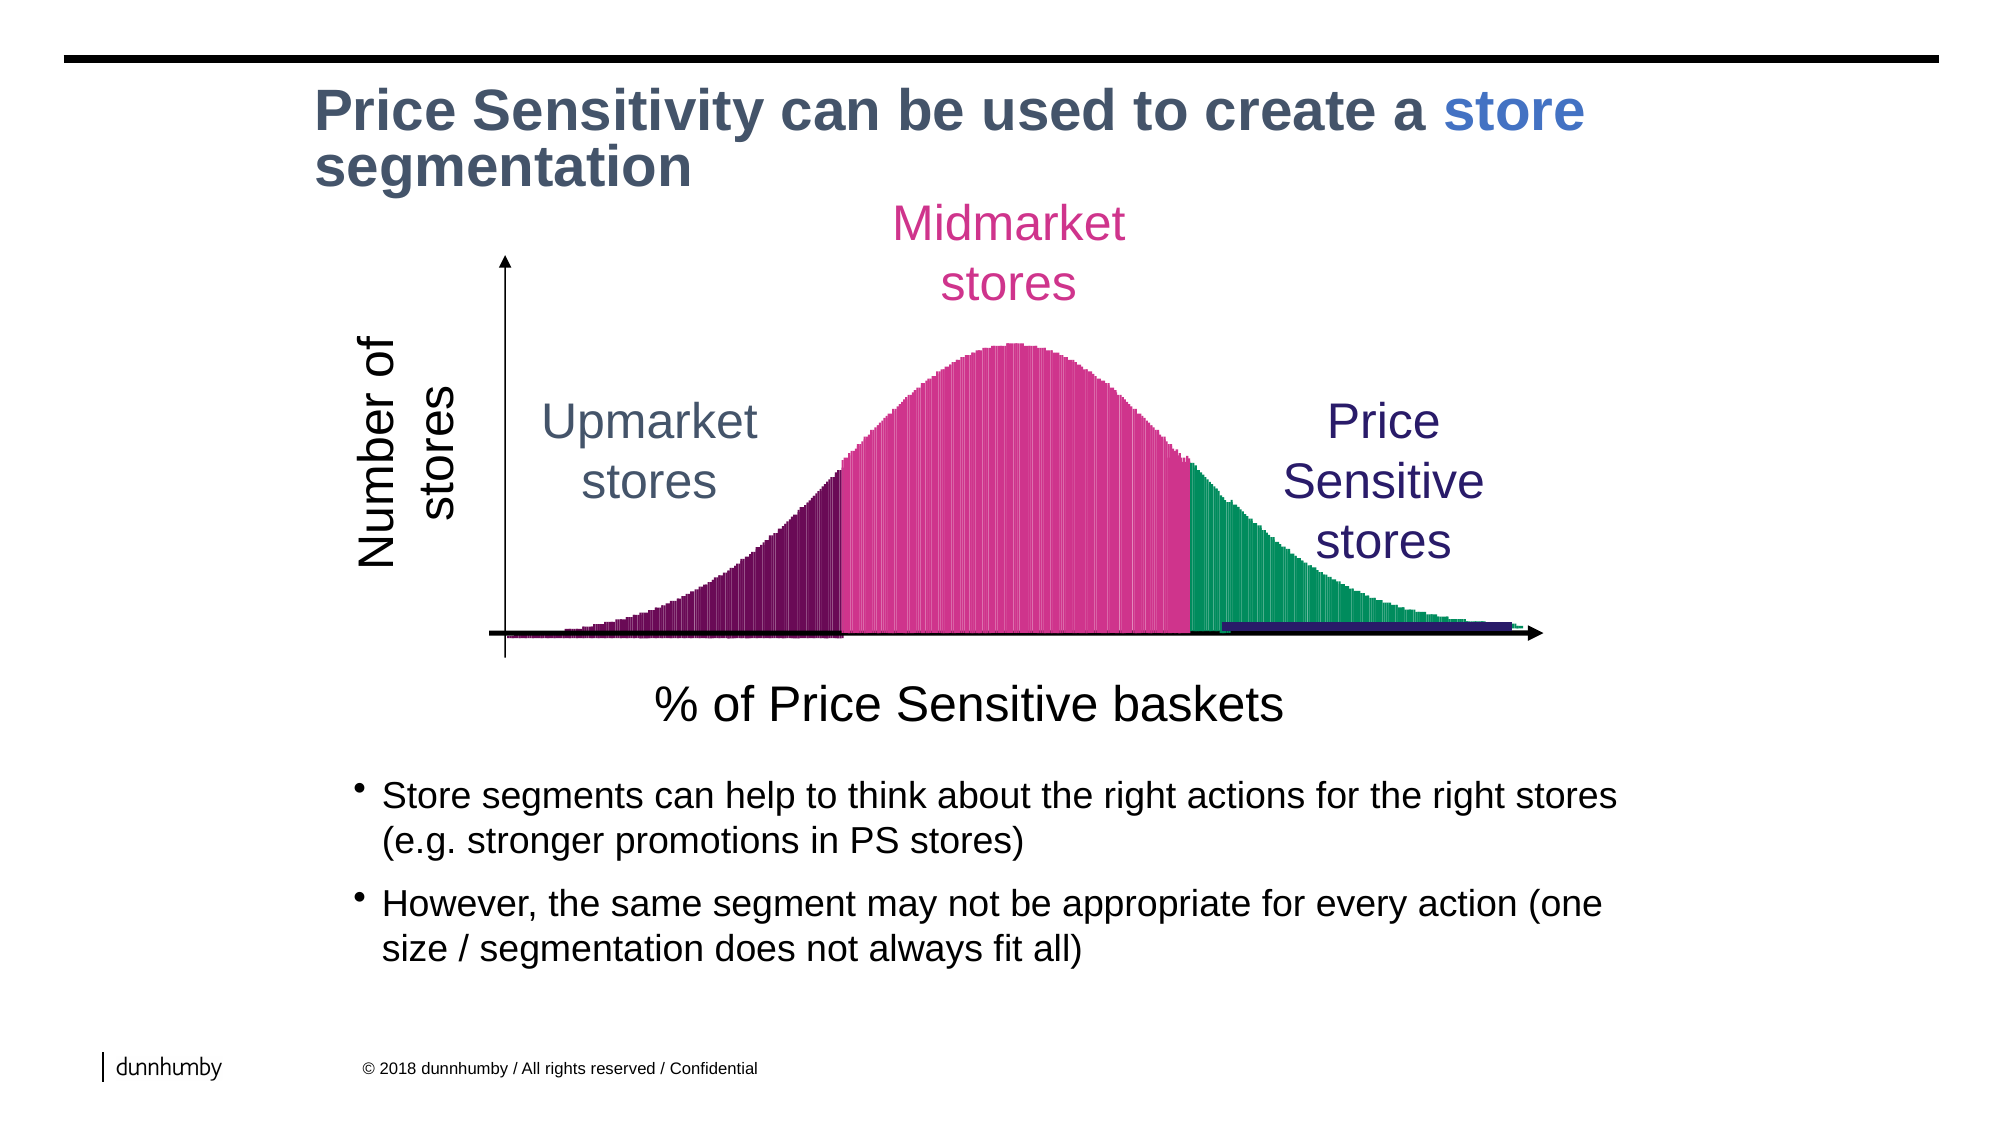

Price Sensitivity can be used to create a store segmentation
Midmarket stores

Upmarket stores
Price Sensitive stores

Number of stores

% of Price Sensitive baskets
Store segments can help to think about the right actions for the right stores (e.g. stronger promotions in PS stores)
However, the same segment may not be appropriate for every action (one size / segmentation does not always fit all)